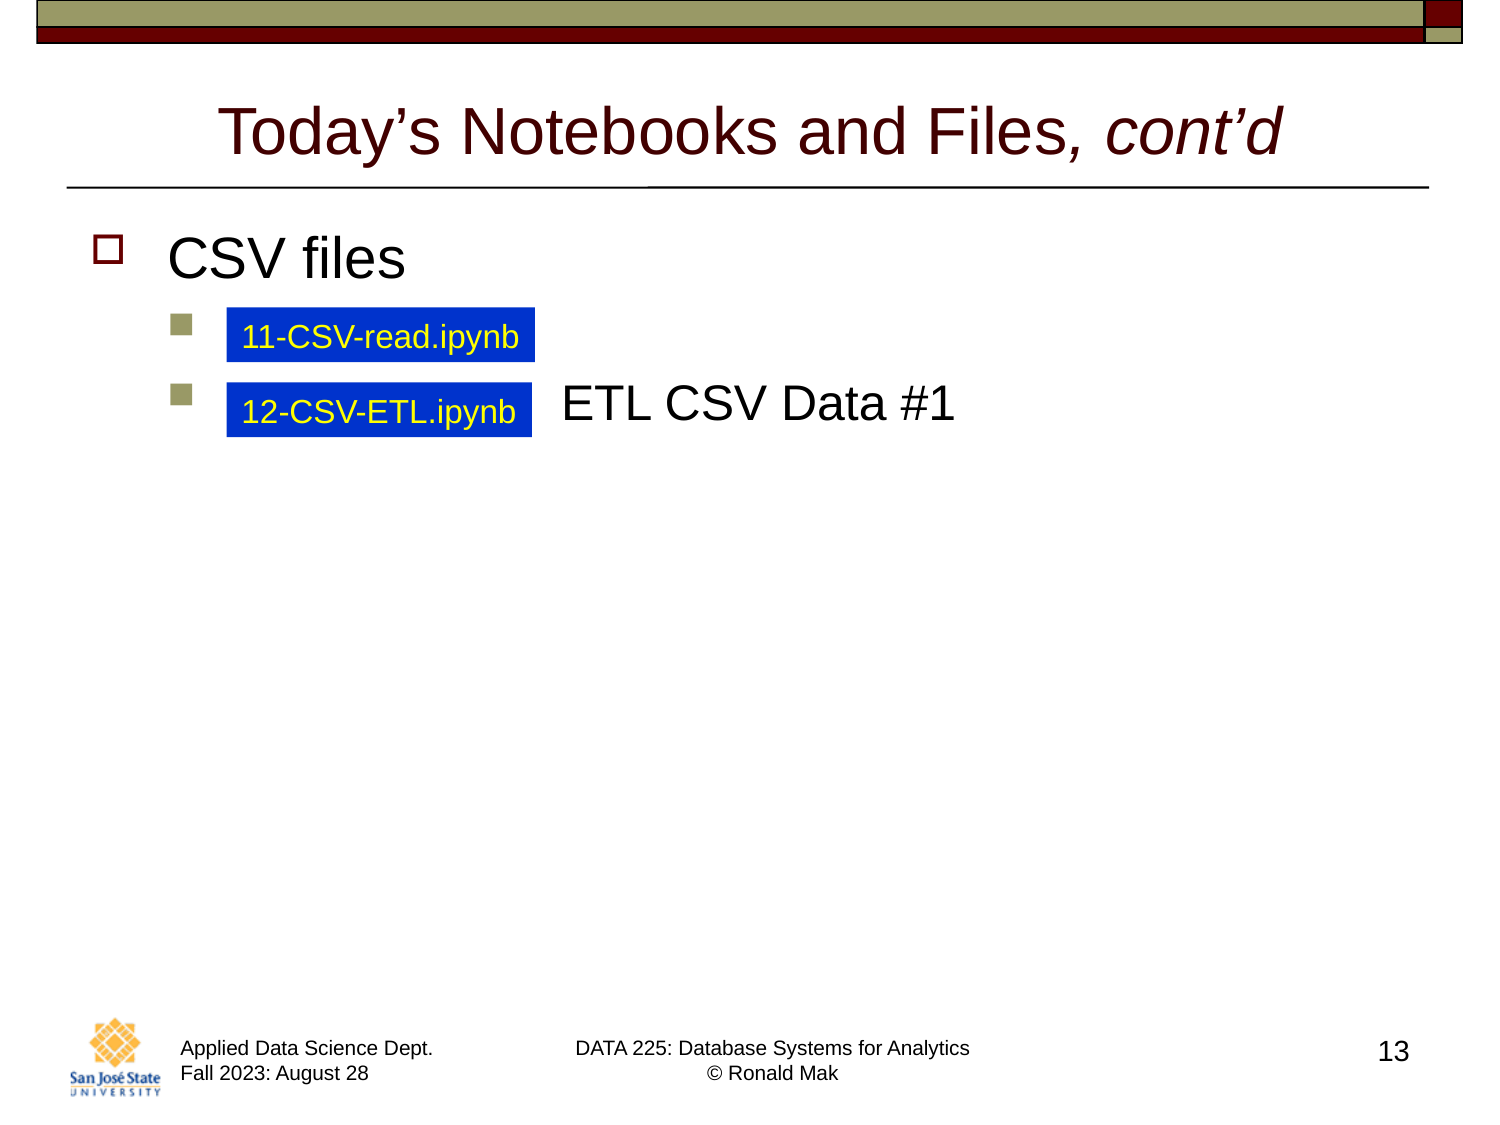

# Today’s Notebooks and Files, cont’d
CSV files

                       ETL CSV Data #1
11-CSV-read.ipynb
12-CSV-ETL.ipynb
13